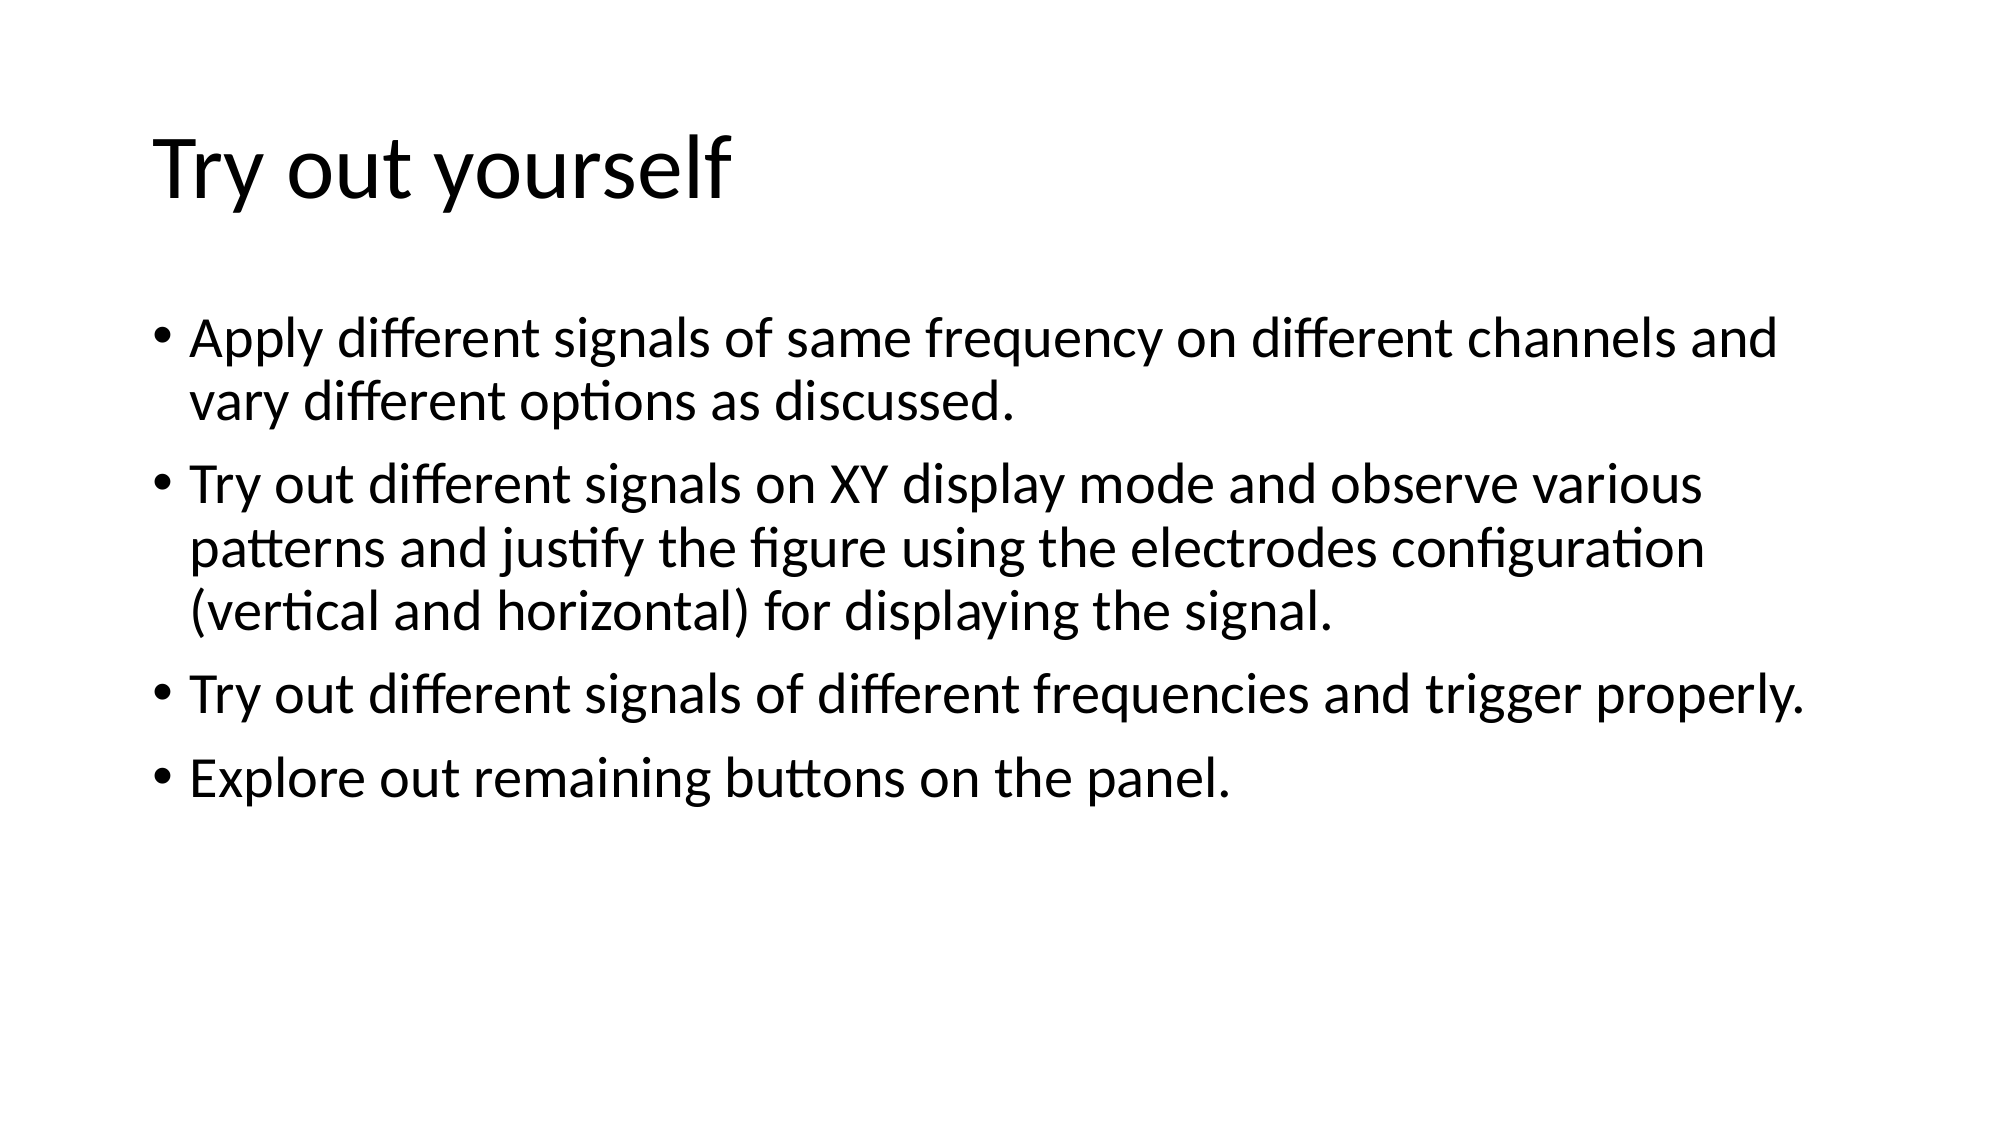

# Try out yourself
Apply different signals of same frequency on different channels and vary different options as discussed.
Try out different signals on XY display mode and observe various patterns and justify the figure using the electrodes configuration (vertical and horizontal) for displaying the signal.
Try out different signals of different frequencies and trigger properly.
Explore out remaining buttons on the panel.